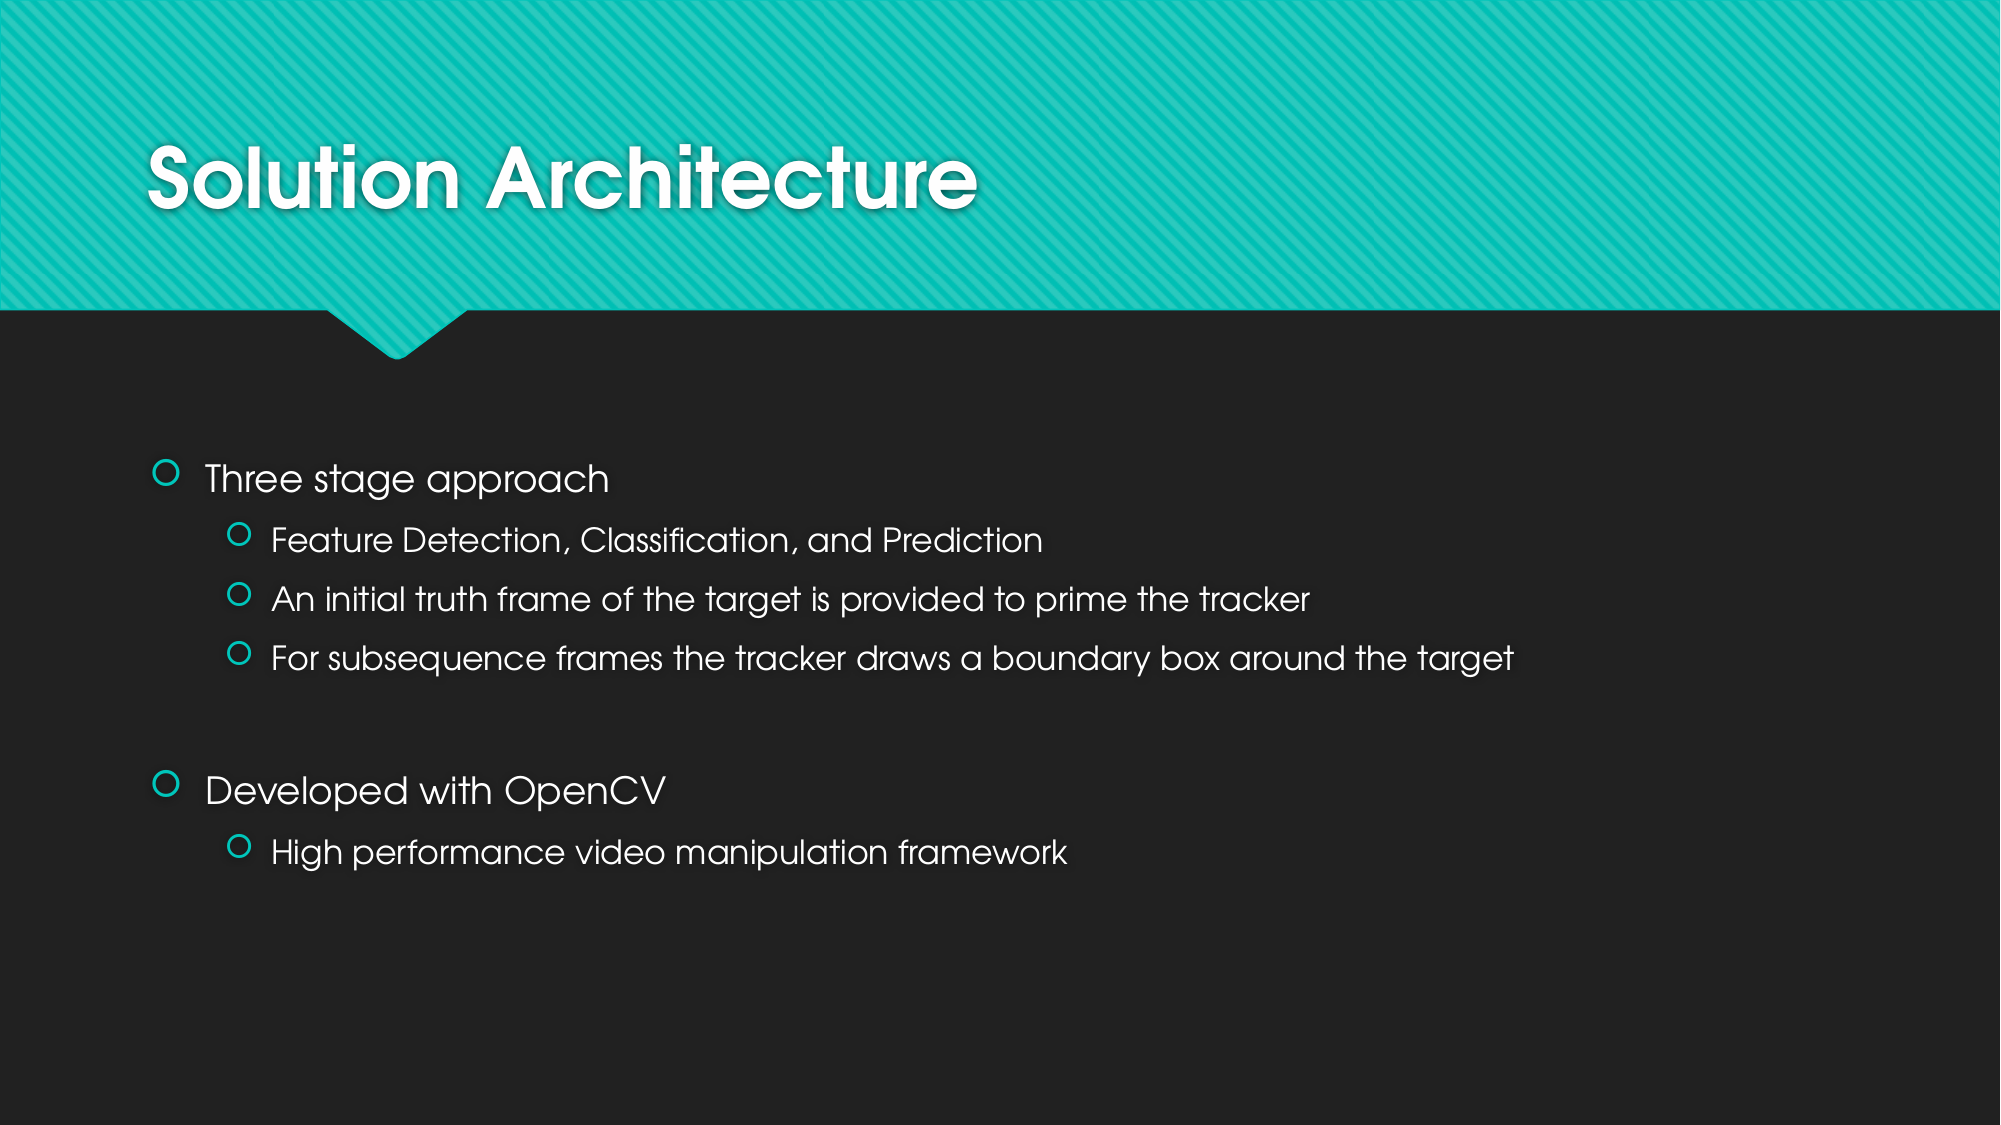

# Solution Architecture
Three stage approach
Feature Detection, Classification, and Prediction
An initial truth frame of the target is provided to prime the tracker
For subsequence frames the tracker draws a boundary box around the target

Developed with OpenCV
High performance video manipulation framework